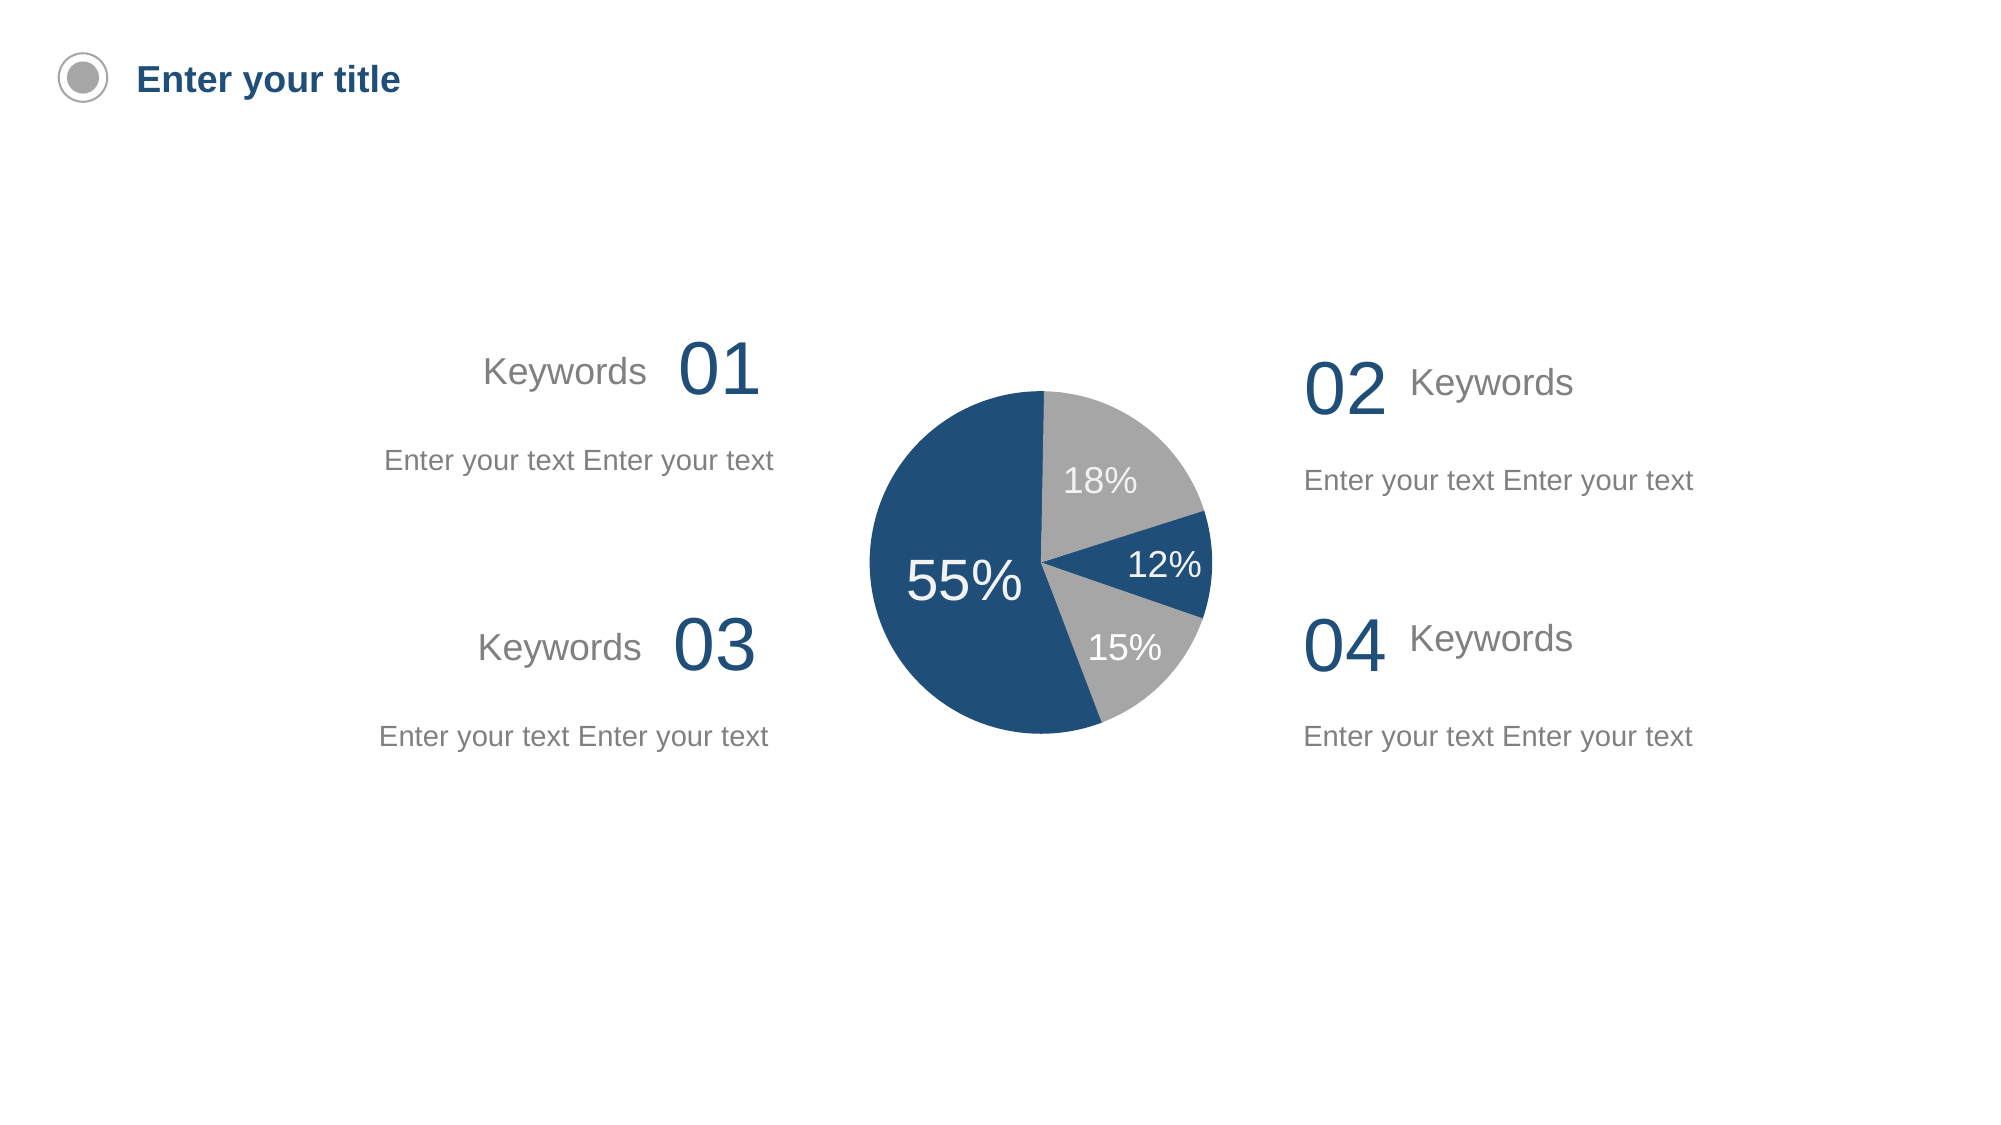

Enter your title

01
02
Keywords
Keywords

Enter your text Enter your text
Enter your text Enter your text
18%
12%
55%
03
04
Keywords
Keywords
15%
Enter your text Enter your text

Enter your text Enter your text